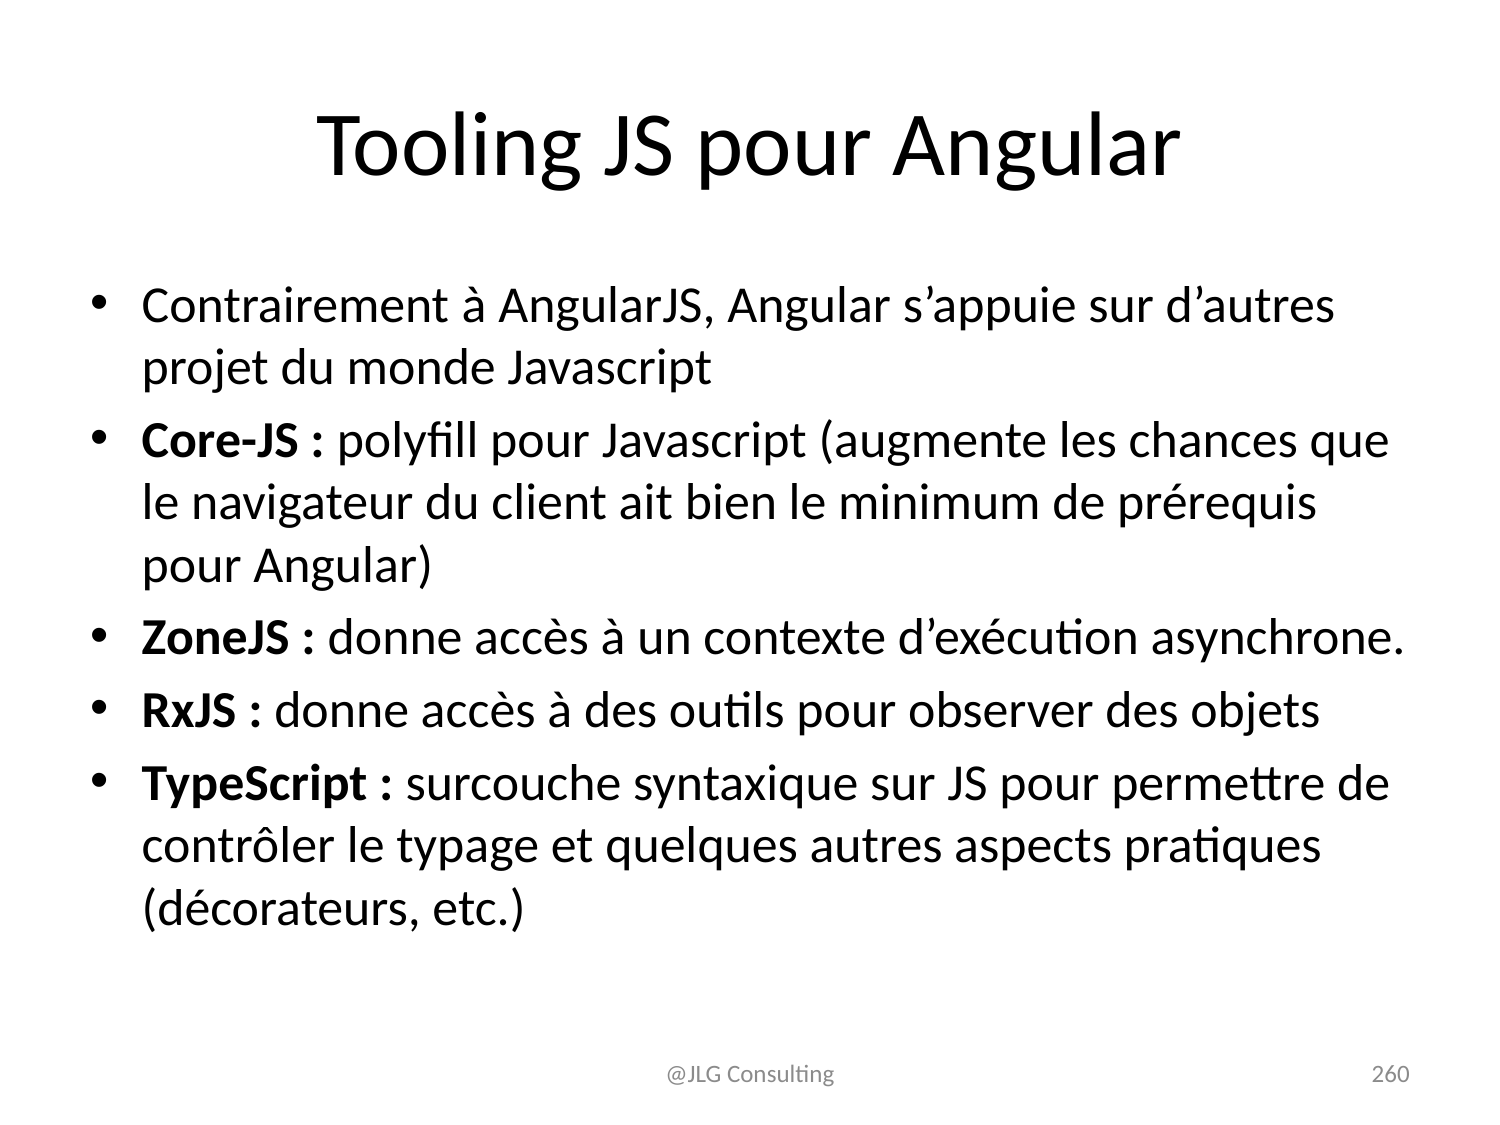

# Tooling JS pour Angular
Contrairement à AngularJS, Angular s’appuie sur d’autres projet du monde Javascript
Core-JS : polyfill pour Javascript (augmente les chances que le navigateur du client ait bien le minimum de prérequis pour Angular)
ZoneJS : donne accès à un contexte d’exécution asynchrone.
RxJS : donne accès à des outils pour observer des objets
TypeScript : surcouche syntaxique sur JS pour permettre de contrôler le typage et quelques autres aspects pratiques (décorateurs, etc.)
@JLG Consulting
260